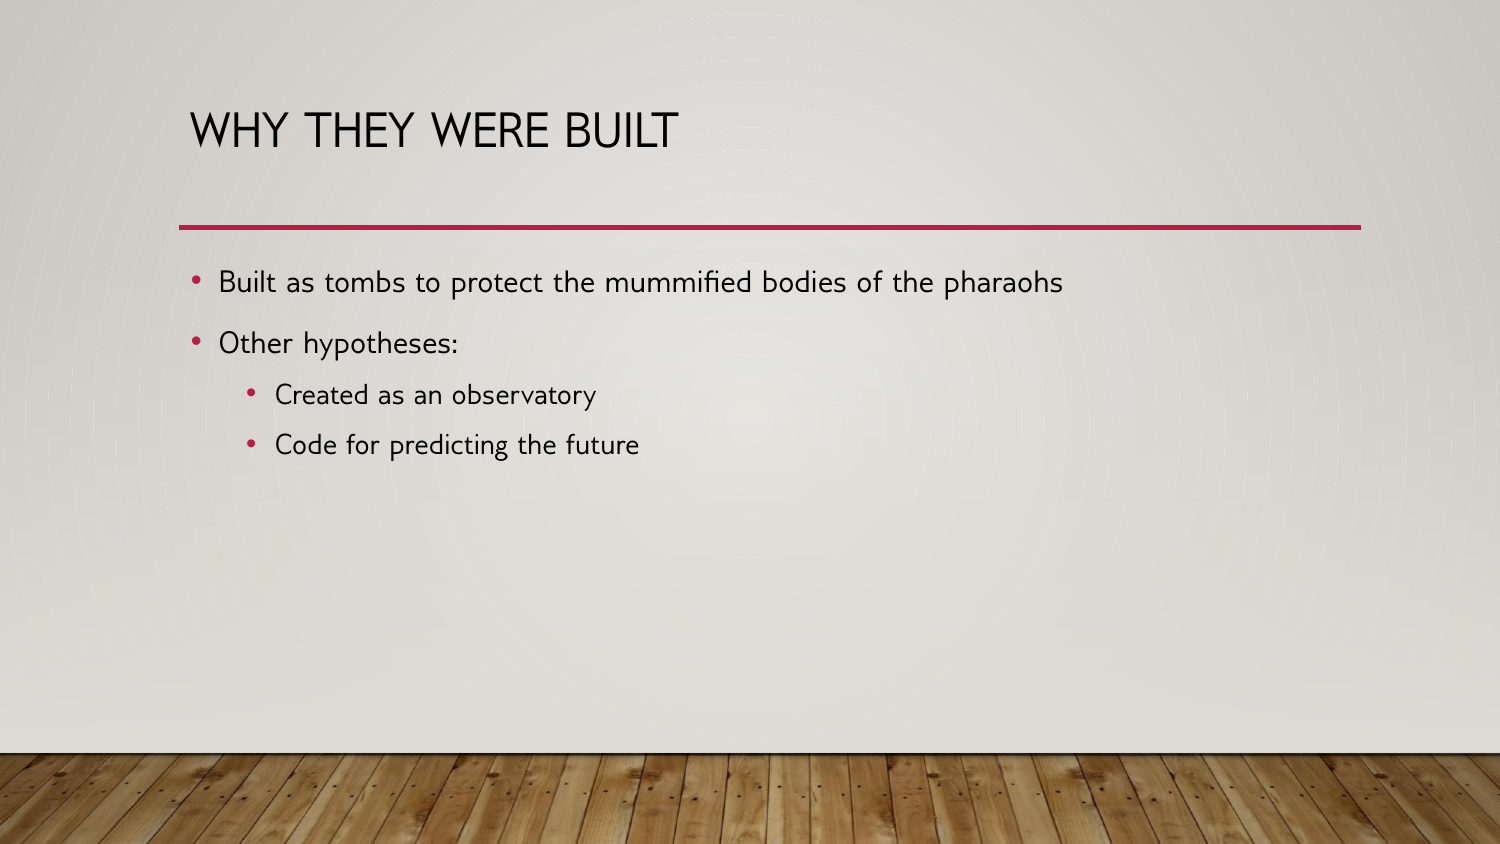

# WHY THEY WERE BUILT
Built as tombs to protect the mummified bodies of the pharaohs
Other hypotheses:
Created as an observatory
Code for predicting the future